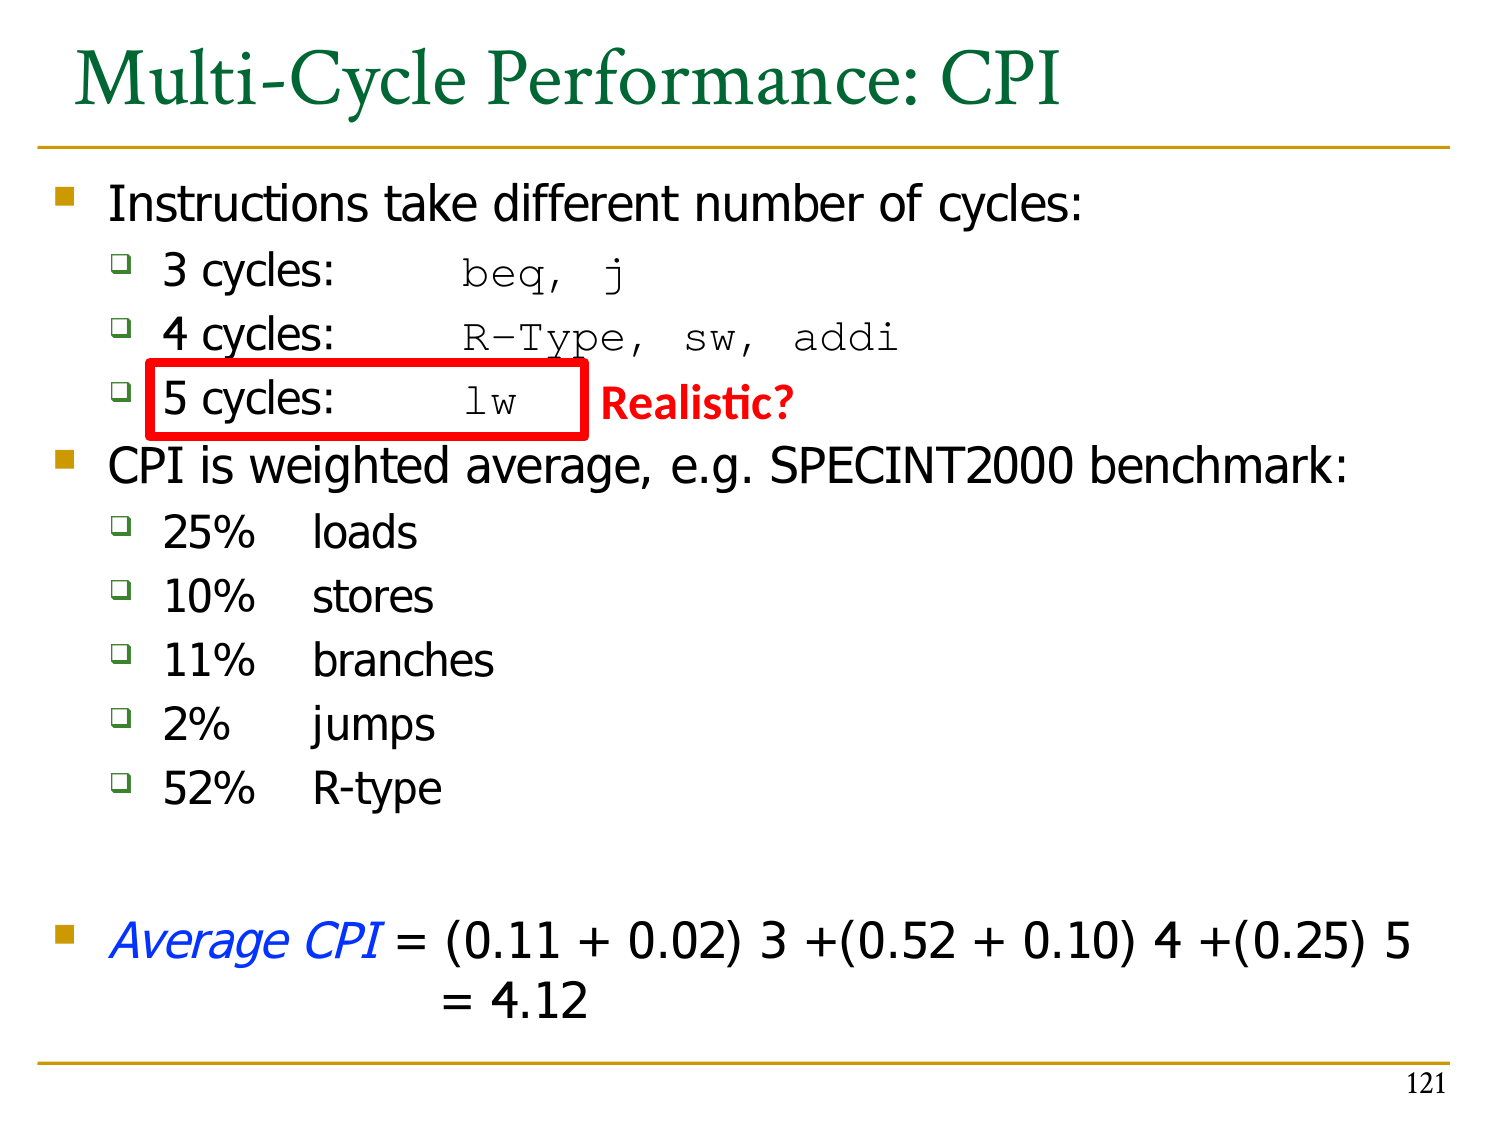

# Multi-Cycle Performance: CPI
Instructions take different number of cycles:
3 cycles: 	beq, j
4 cycles: 	R-Type, sw, addi
5 cycles: 	lw
CPI is weighted average, e.g. SPECINT2000 benchmark:
25% 	loads
10% 	stores
11% 	branches
2% 	jumps
52% 	R-type

Average CPI = (0.11 + 0.02) 3 +(0.52 + 0.10) 4 +(0.25) 5
		  = 4.12

Realistic?
121